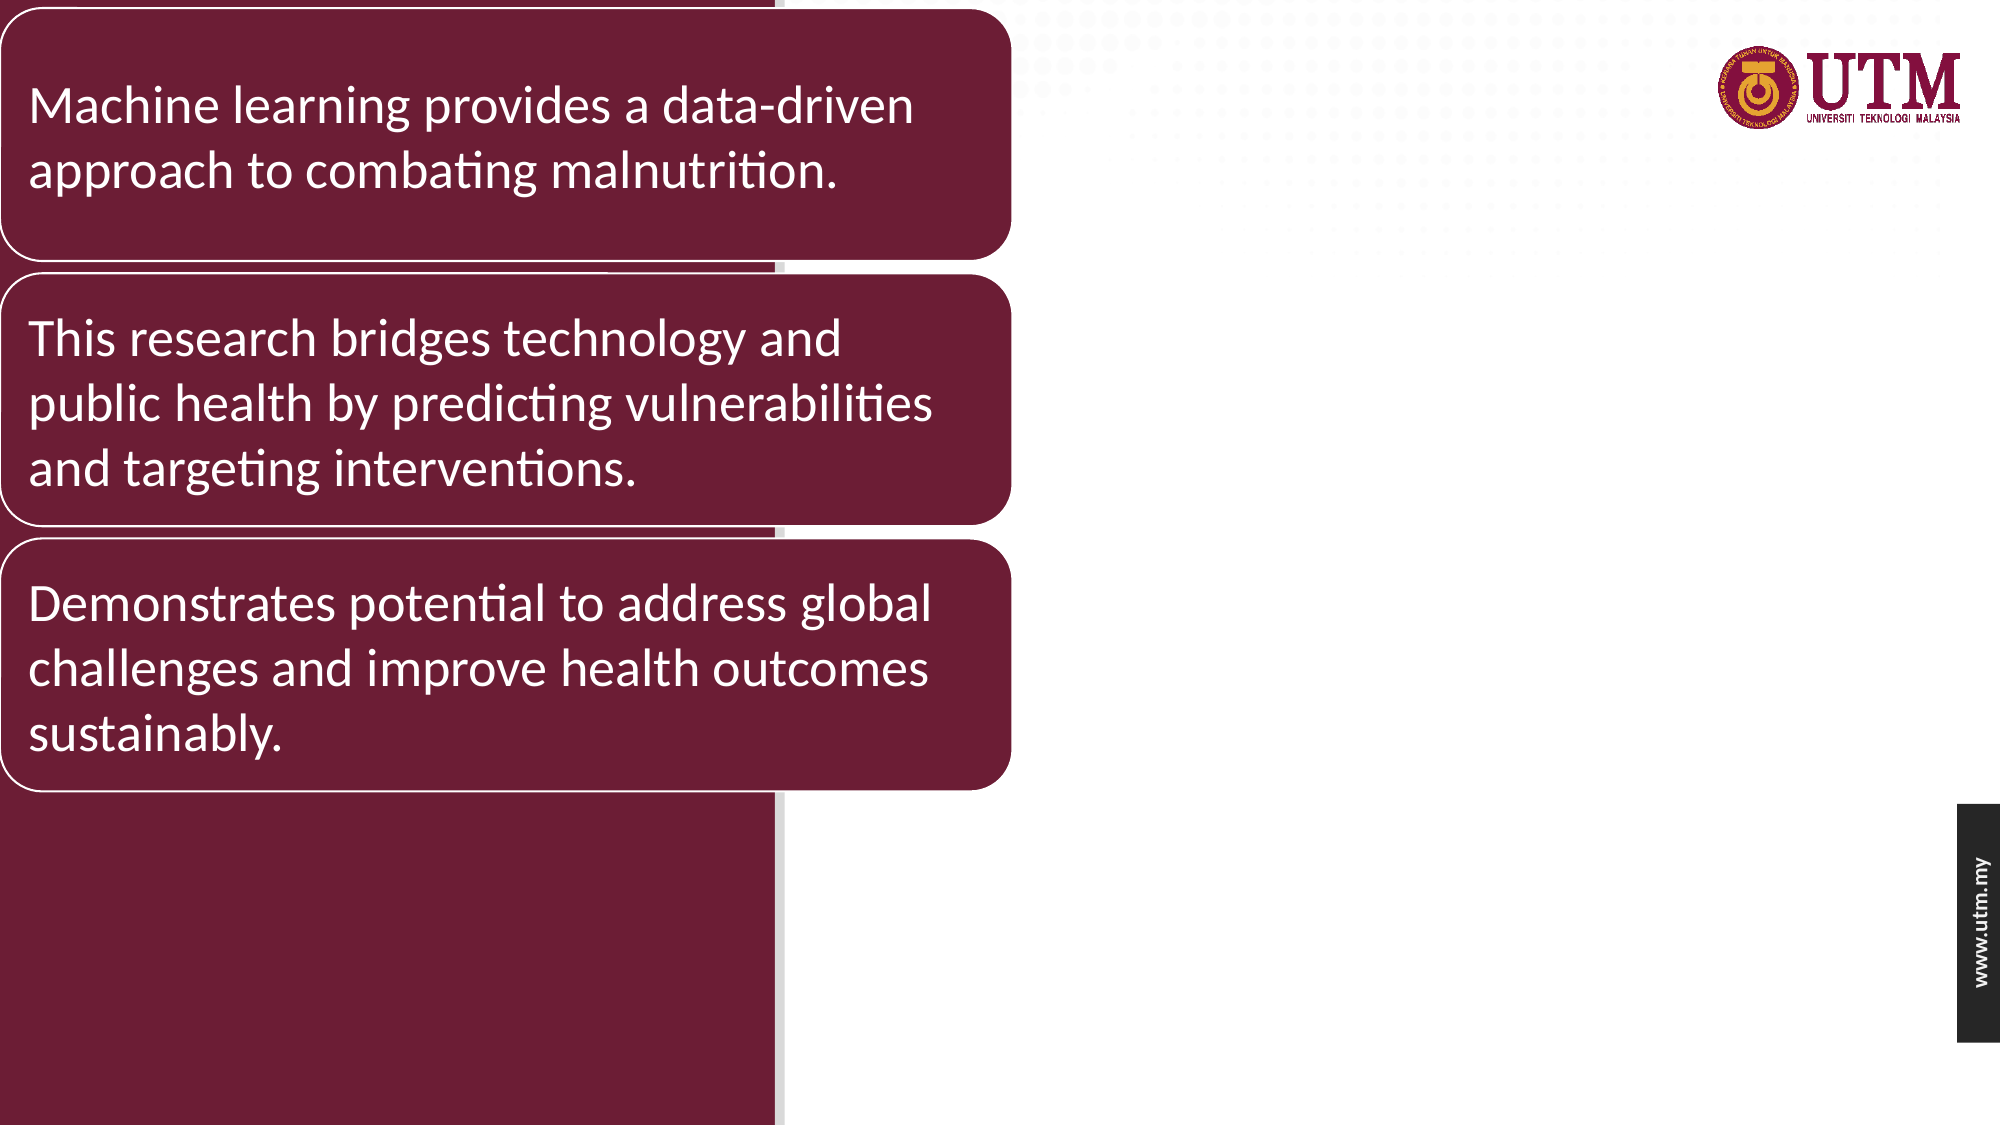

Machine learning provides a data-driven approach to combating malnutrition.
This research bridges technology and public health by predicting vulnerabilities and targeting interventions.
Demonstrates potential to address global challenges and improve health outcomes sustainably.
# Summary